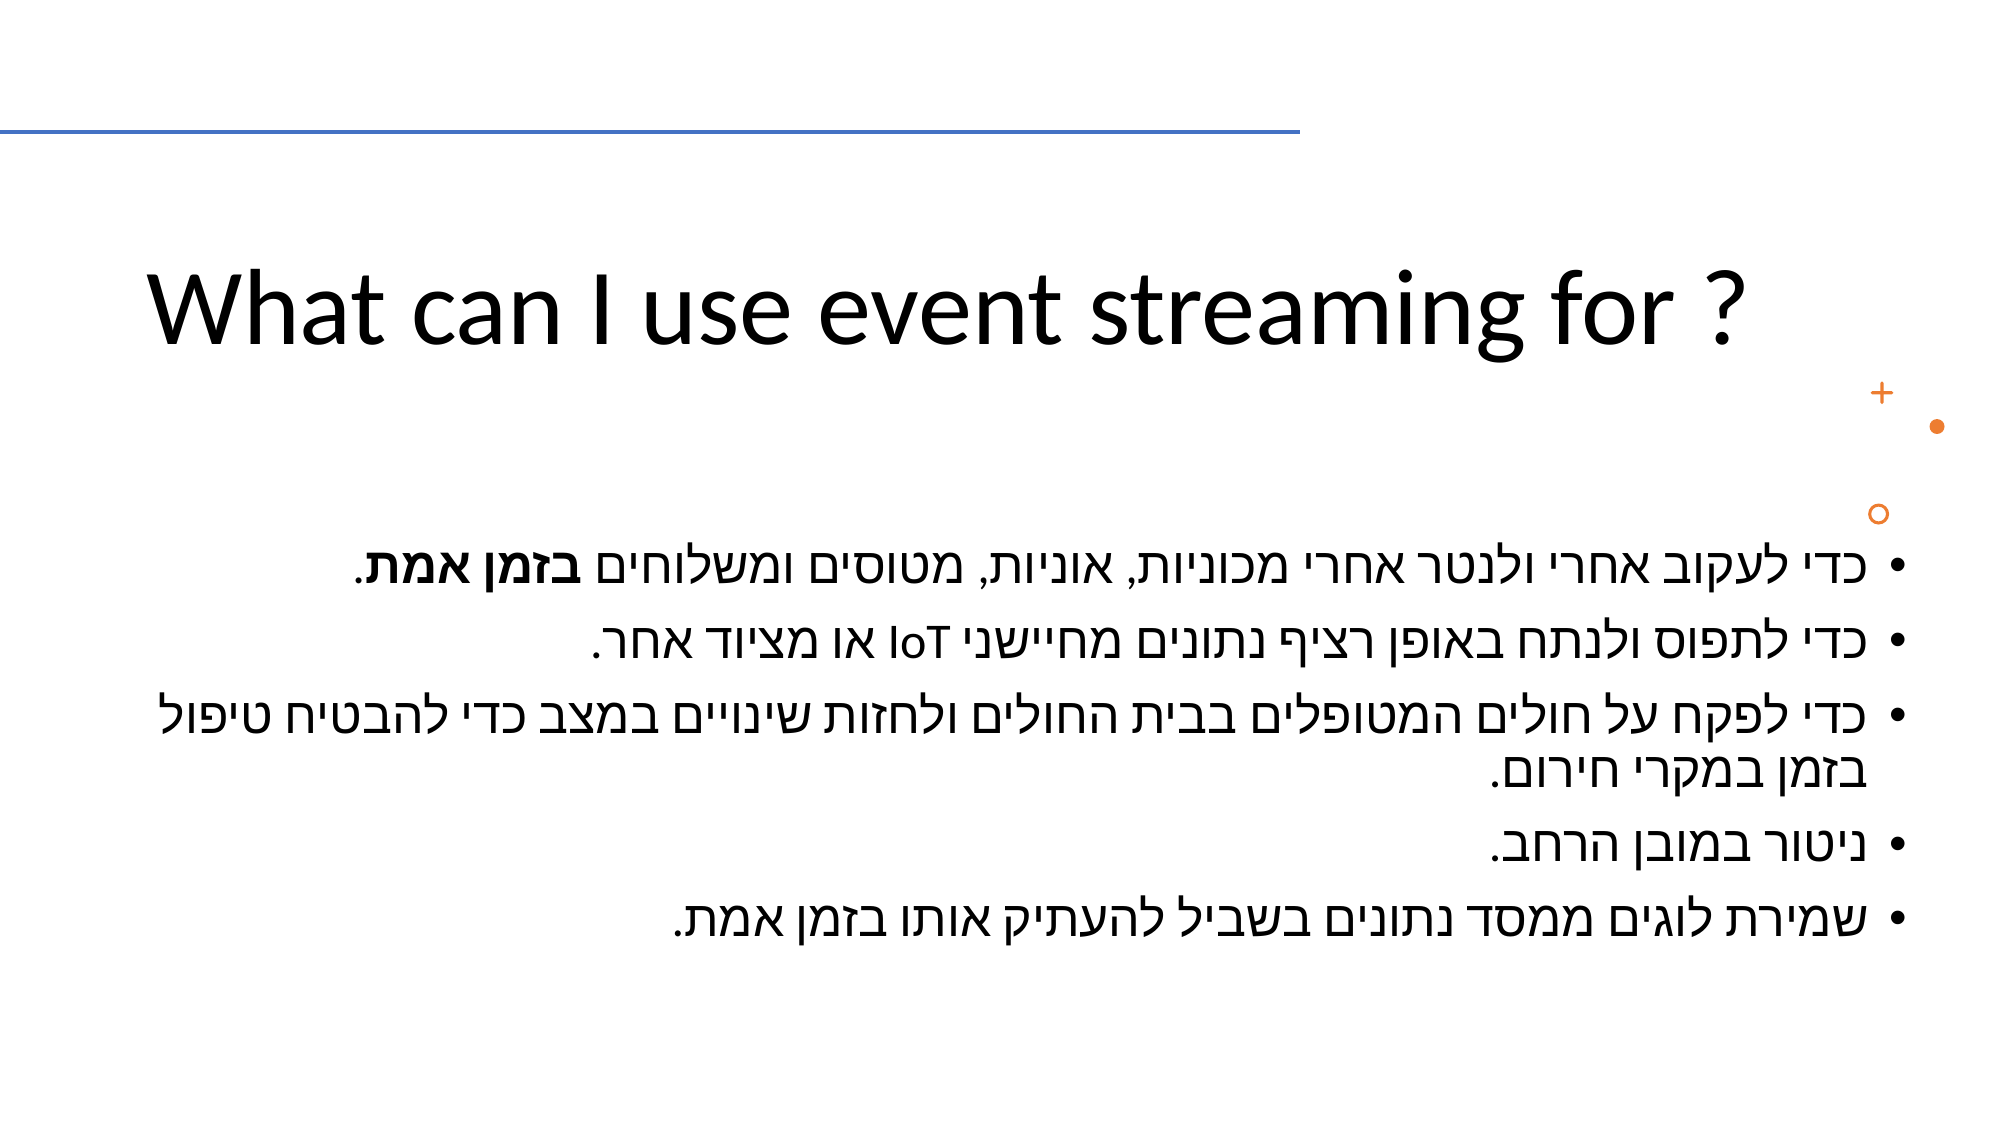

# What can I use event streaming for ?

כדי לעקוב אחרי ולנטר אחרי מכוניות, אוניות, מטוסים ומשלוחים בזמן אמת.
כדי לתפוס ולנתח באופן רציף נתונים מחיישני IoT או מציוד אחר.
כדי לפקח על חולים המטופלים בבית החולים ולחזות שינויים במצב כדי להבטיח טיפול בזמן במקרי חירום.
ניטור במובן הרחב.
שמירת לוגים ממסד נתונים בשביל להעתיק אותו בזמן אמת.